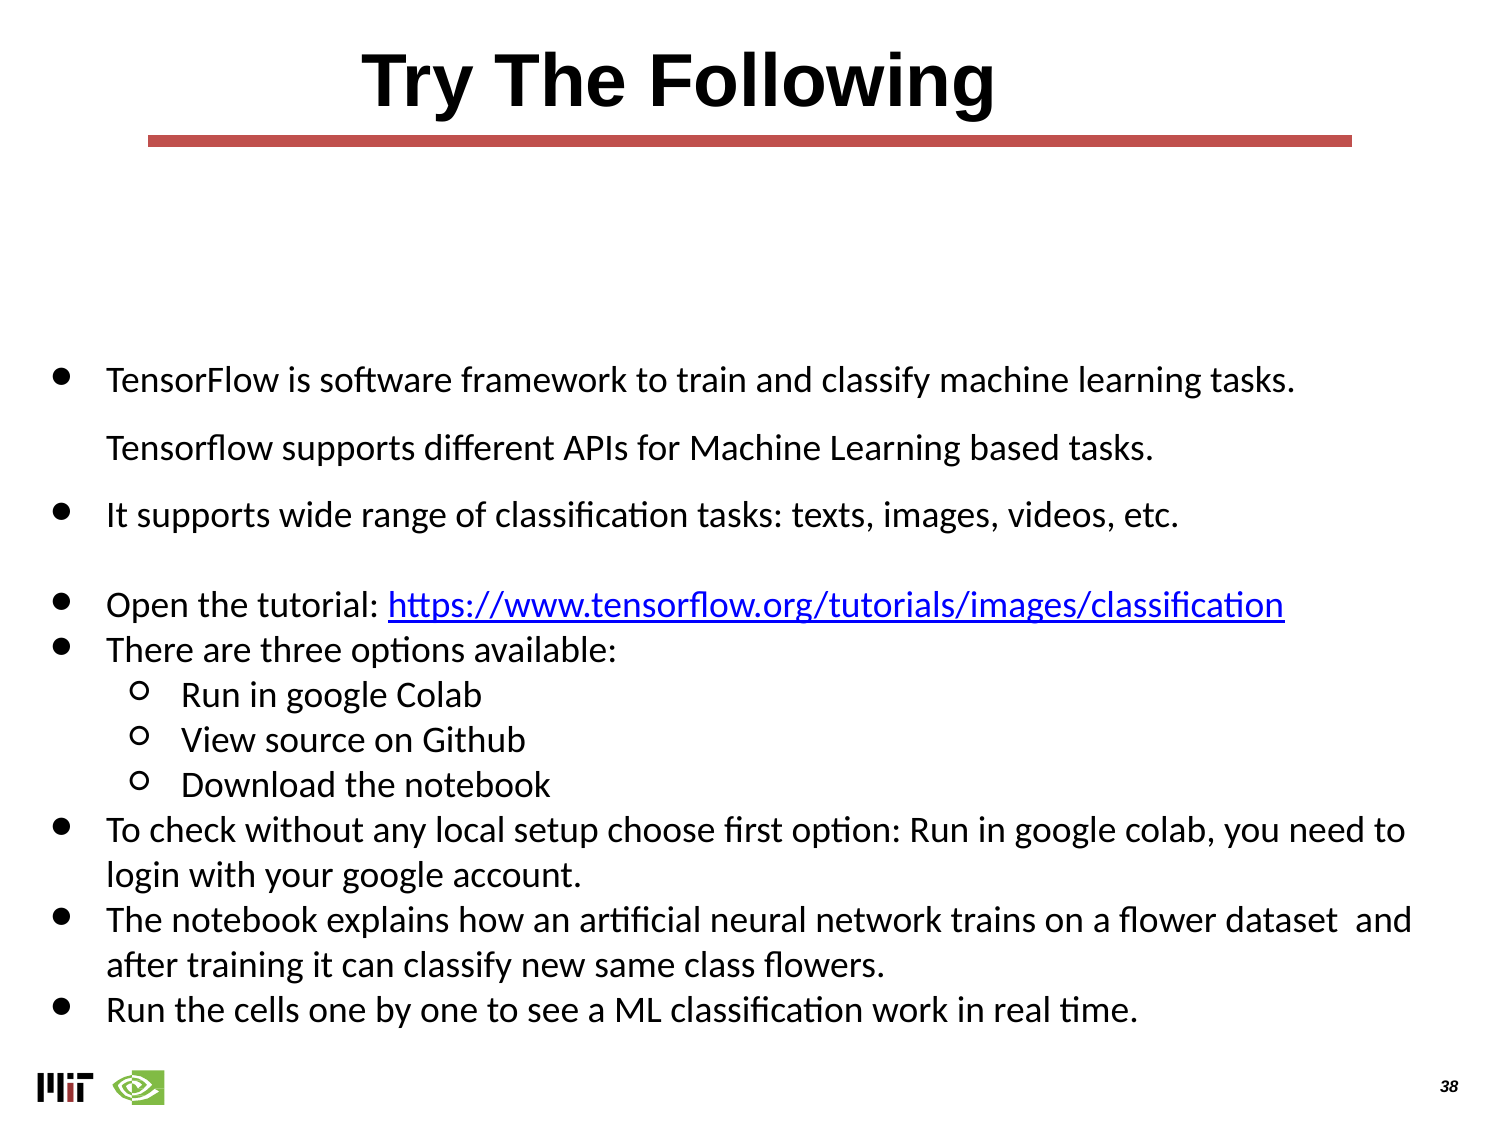

# Try The Following
TensorFlow is software framework to train and classify machine learning tasks. Tensorflow supports different APIs for Machine Learning based tasks.
It supports wide range of classification tasks: texts, images, videos, etc.

Open the tutorial: https://www.tensorflow.org/tutorials/images/classification
There are three options available:
Run in google Colab
View source on Github
Download the notebook
To check without any local setup choose first option: Run in google colab, you need to login with your google account.
The notebook explains how an artificial neural network trains on a flower dataset  and after training it can classify new same class flowers.
Run the cells one by one to see a ML classification work in real time.

38